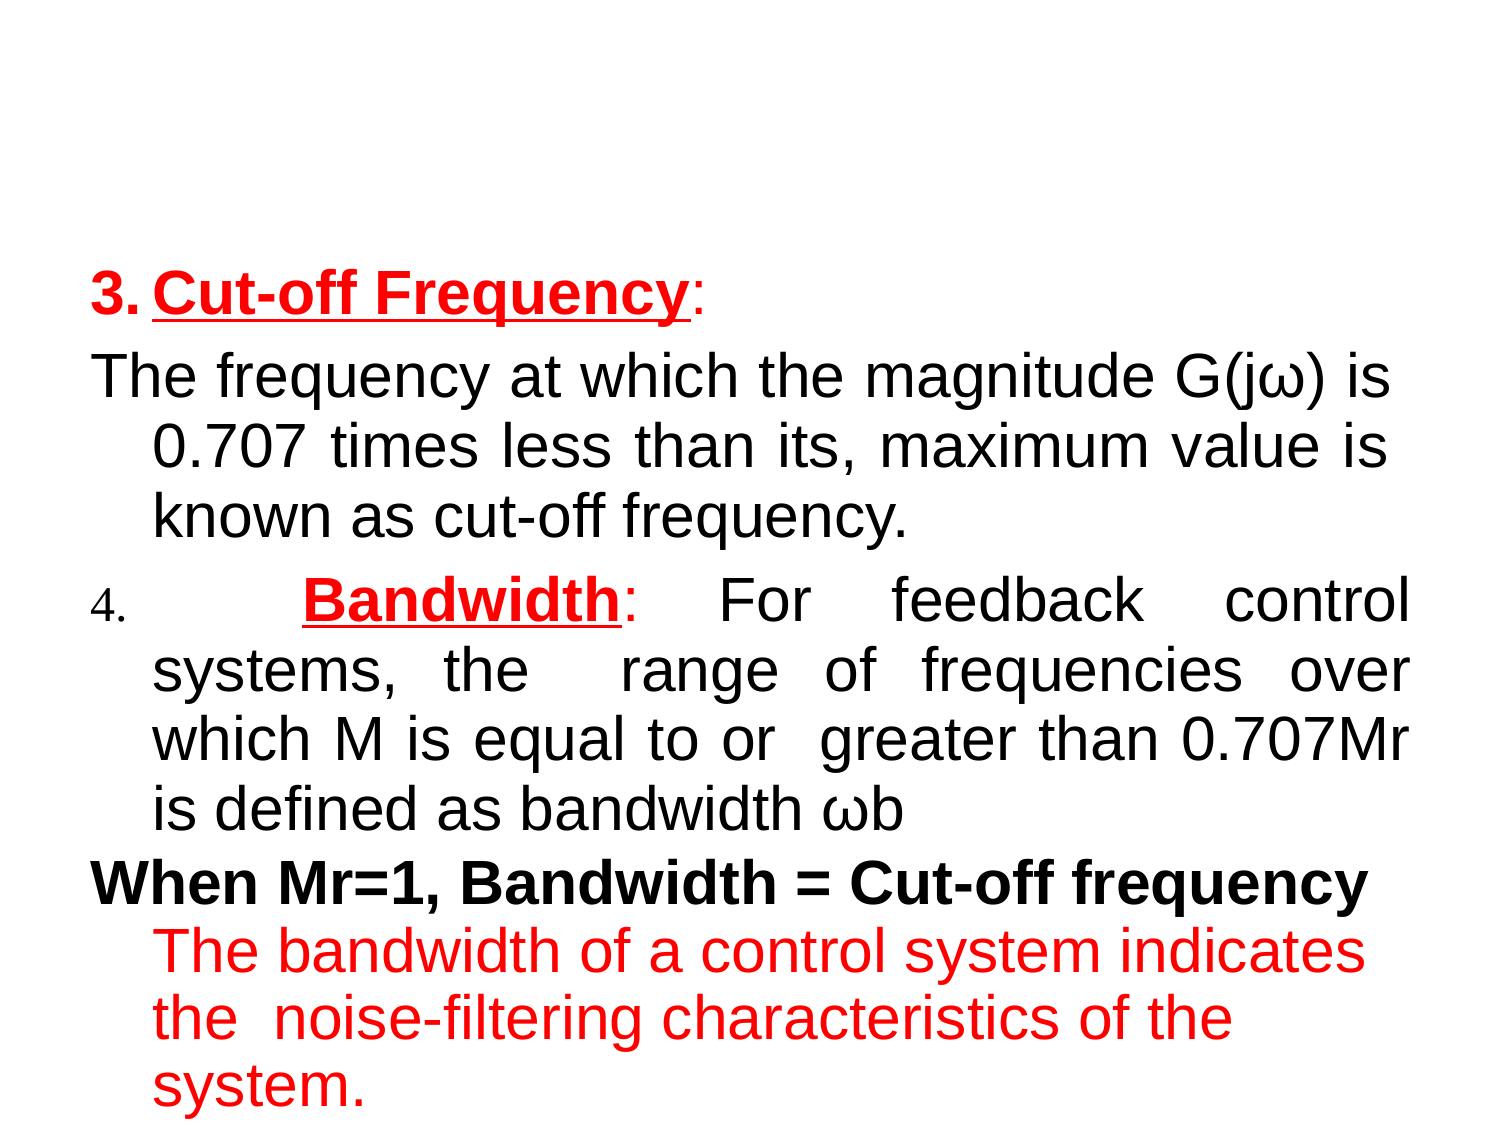

Cut-off Frequency:
The frequency at which the magnitude G(jω) is  0.707 times less than its, maximum value is  known as cut-off frequency.
	Bandwidth: For feedback control systems, the  range of frequencies over which M is equal to or  greater than 0.707Mr is defined as bandwidth ωb
When Mr=1, Bandwidth = Cut-off frequency  The bandwidth of a control system indicates the  noise-filtering characteristics of the system.